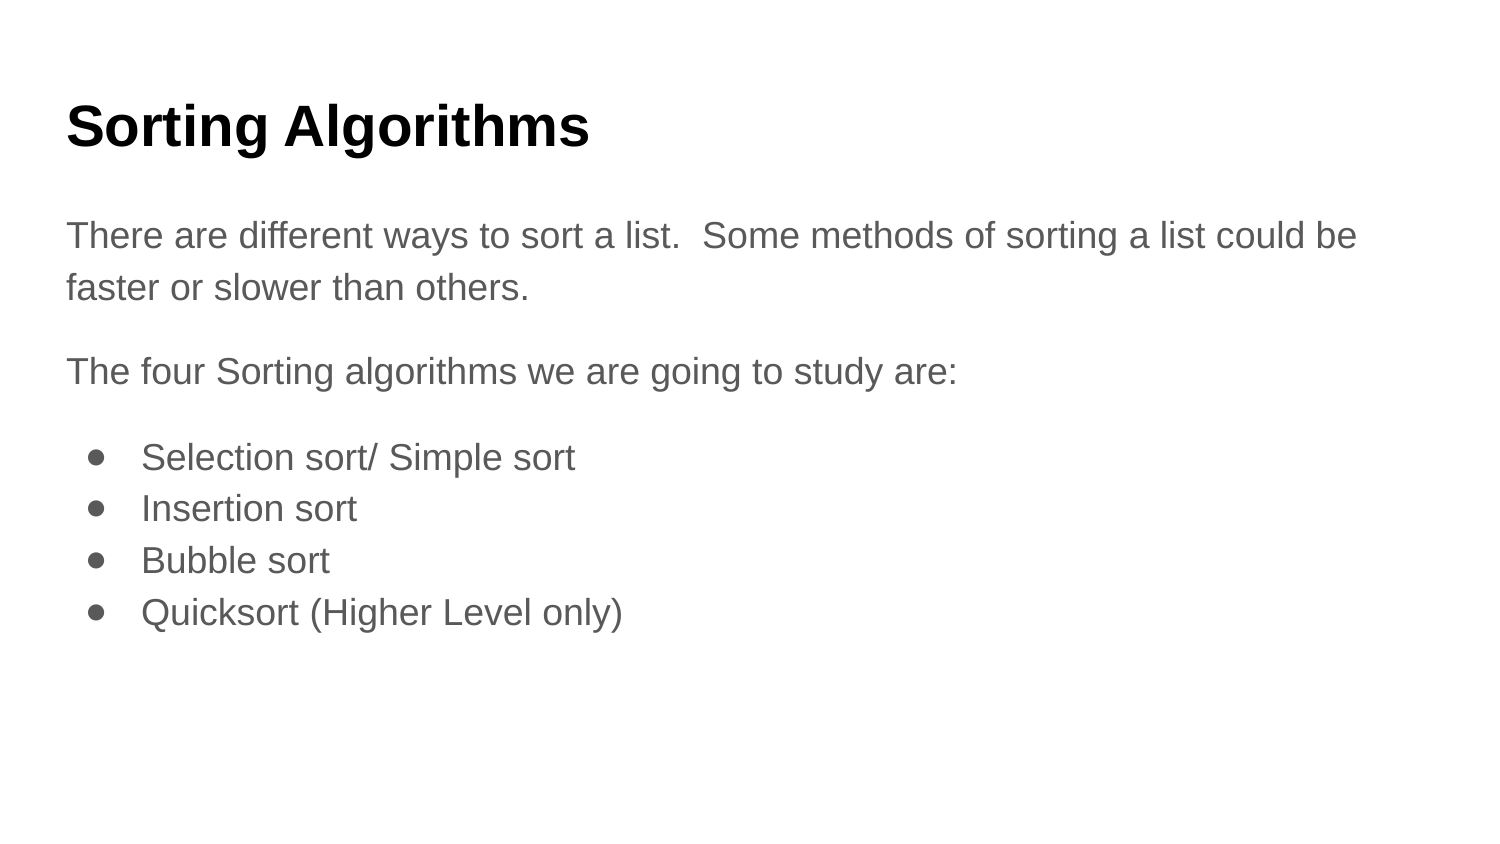

# Sorting Algorithms
There are different ways to sort a list.  Some methods of sorting a list could be faster or slower than others.
The four Sorting algorithms we are going to study are:
Selection sort/ Simple sort
Insertion sort
Bubble sort
Quicksort (Higher Level only)